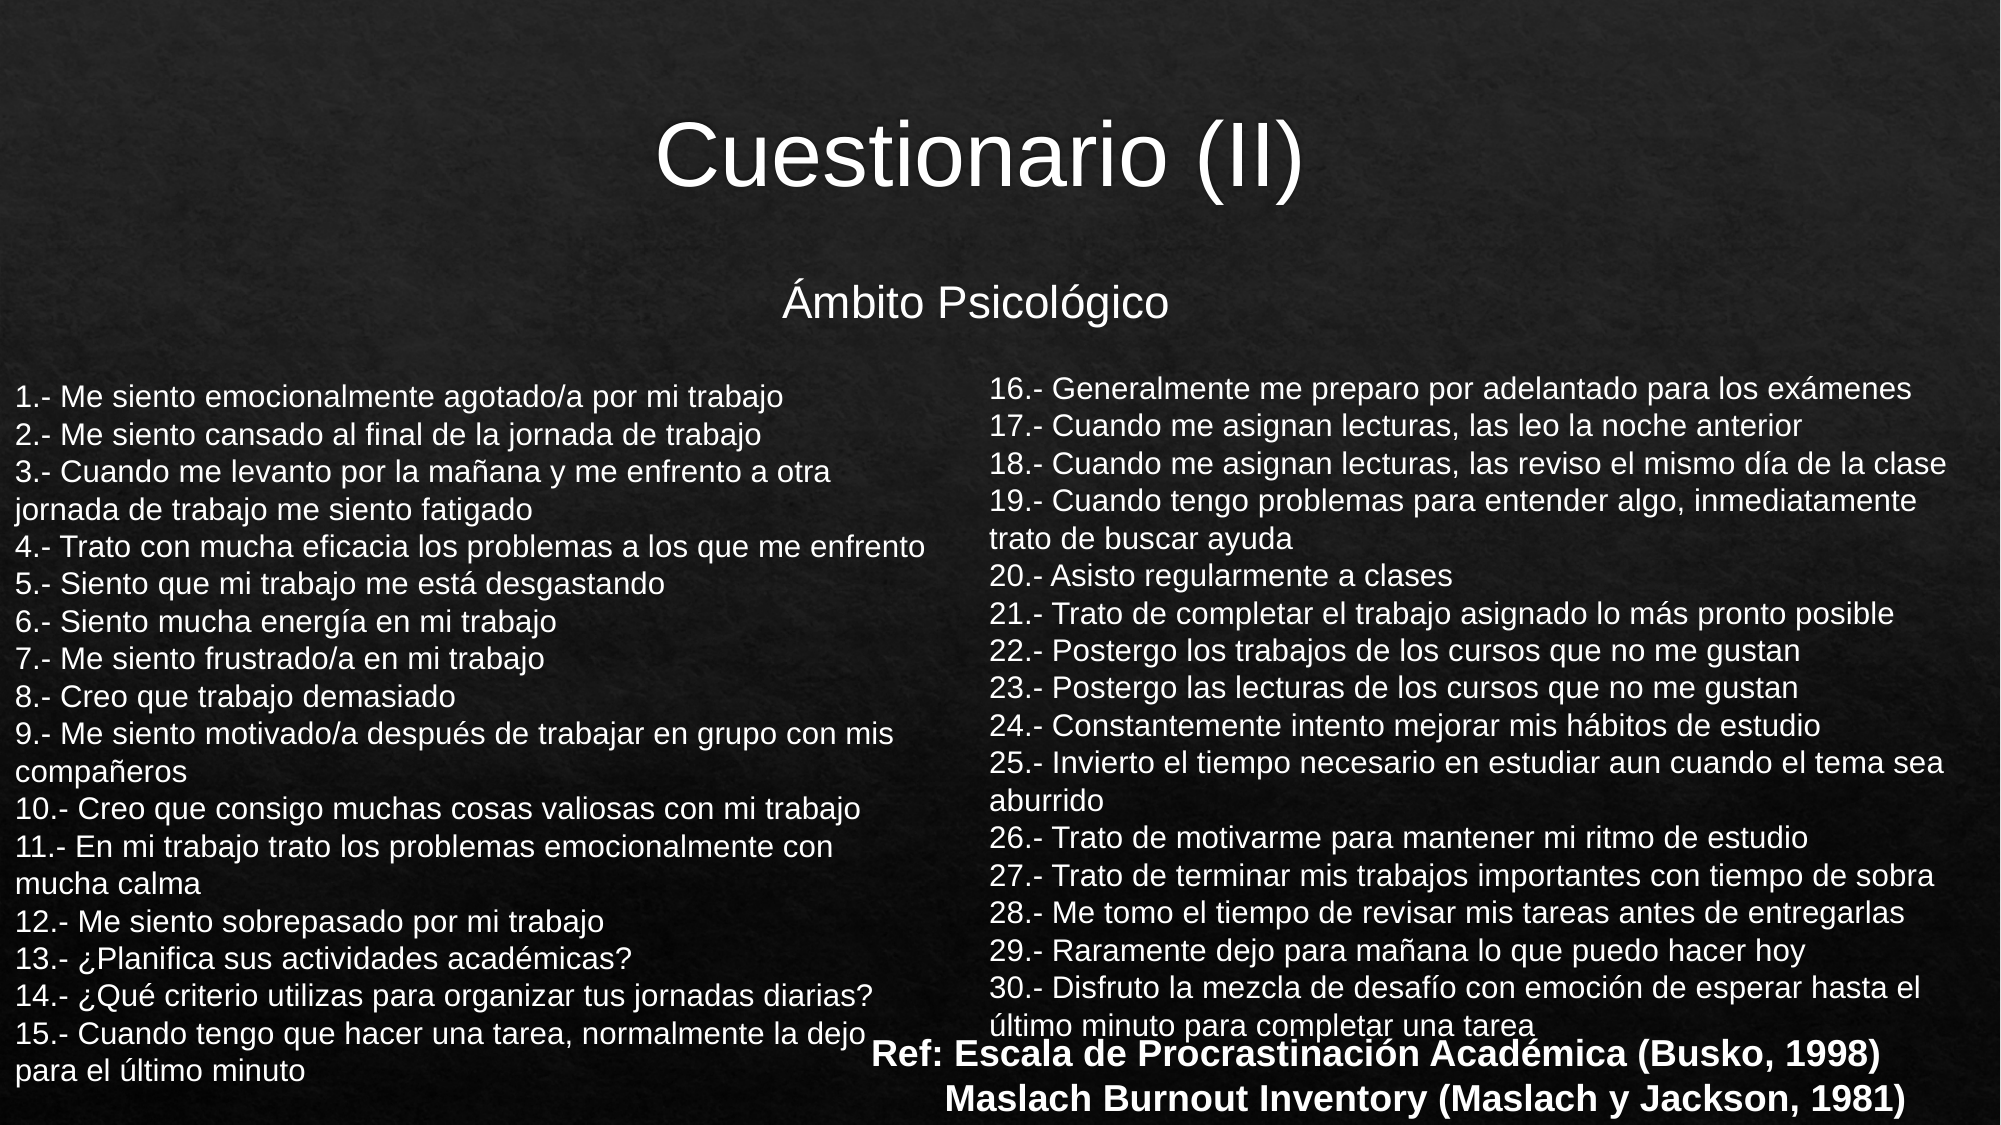

# Cuestionario (II)
Ámbito Psicológico
16.- Generalmente me preparo por adelantado para los exámenes
17.- Cuando me asignan lecturas, las leo la noche anterior
18.- Cuando me asignan lecturas, las reviso el mismo día de la clase
19.- Cuando tengo problemas para entender algo, inmediatamente trato de buscar ayuda
20.- Asisto regularmente a clases
21.- Trato de completar el trabajo asignado lo más pronto posible
22.- Postergo los trabajos de los cursos que no me gustan
23.- Postergo las lecturas de los cursos que no me gustan
24.- Constantemente intento mejorar mis hábitos de estudio
25.- Invierto el tiempo necesario en estudiar aun cuando el tema sea aburrido
26.- Trato de motivarme para mantener mi ritmo de estudio
27.- Trato de terminar mis trabajos importantes con tiempo de sobra
28.- Me tomo el tiempo de revisar mis tareas antes de entregarlas
29.- Raramente dejo para mañana lo que puedo hacer hoy
30.- Disfruto la mezcla de desafío con emoción de esperar hasta el último minuto para completar una tarea
1.- Me siento emocionalmente agotado/a por mi trabajo
2.- Me siento cansado al final de la jornada de trabajo
3.- Cuando me levanto por la mañana y me enfrento a otra jornada de trabajo me siento fatigado
4.- Trato con mucha eficacia los problemas a los que me enfrento
5.- Siento que mi trabajo me está desgastando
6.- Siento mucha energía en mi trabajo
7.- Me siento frustrado/a en mi trabajo
8.- Creo que trabajo demasiado
9.- Me siento motivado/a después de trabajar en grupo con mis compañeros
10.- Creo que consigo muchas cosas valiosas con mi trabajo
11.- En mi trabajo trato los problemas emocionalmente con mucha calma
12.- Me siento sobrepasado por mi trabajo
13.- ¿Planifica sus actividades académicas?
14.- ¿Qué criterio utilizas para organizar tus jornadas diarias?
15.- Cuando tengo que hacer una tarea, normalmente la dejo para el último minuto

Ref: Escala de Procrastinación Académica (Busko, 1998)
       Maslach Burnout Inventory (Maslach y Jackson, 1981)